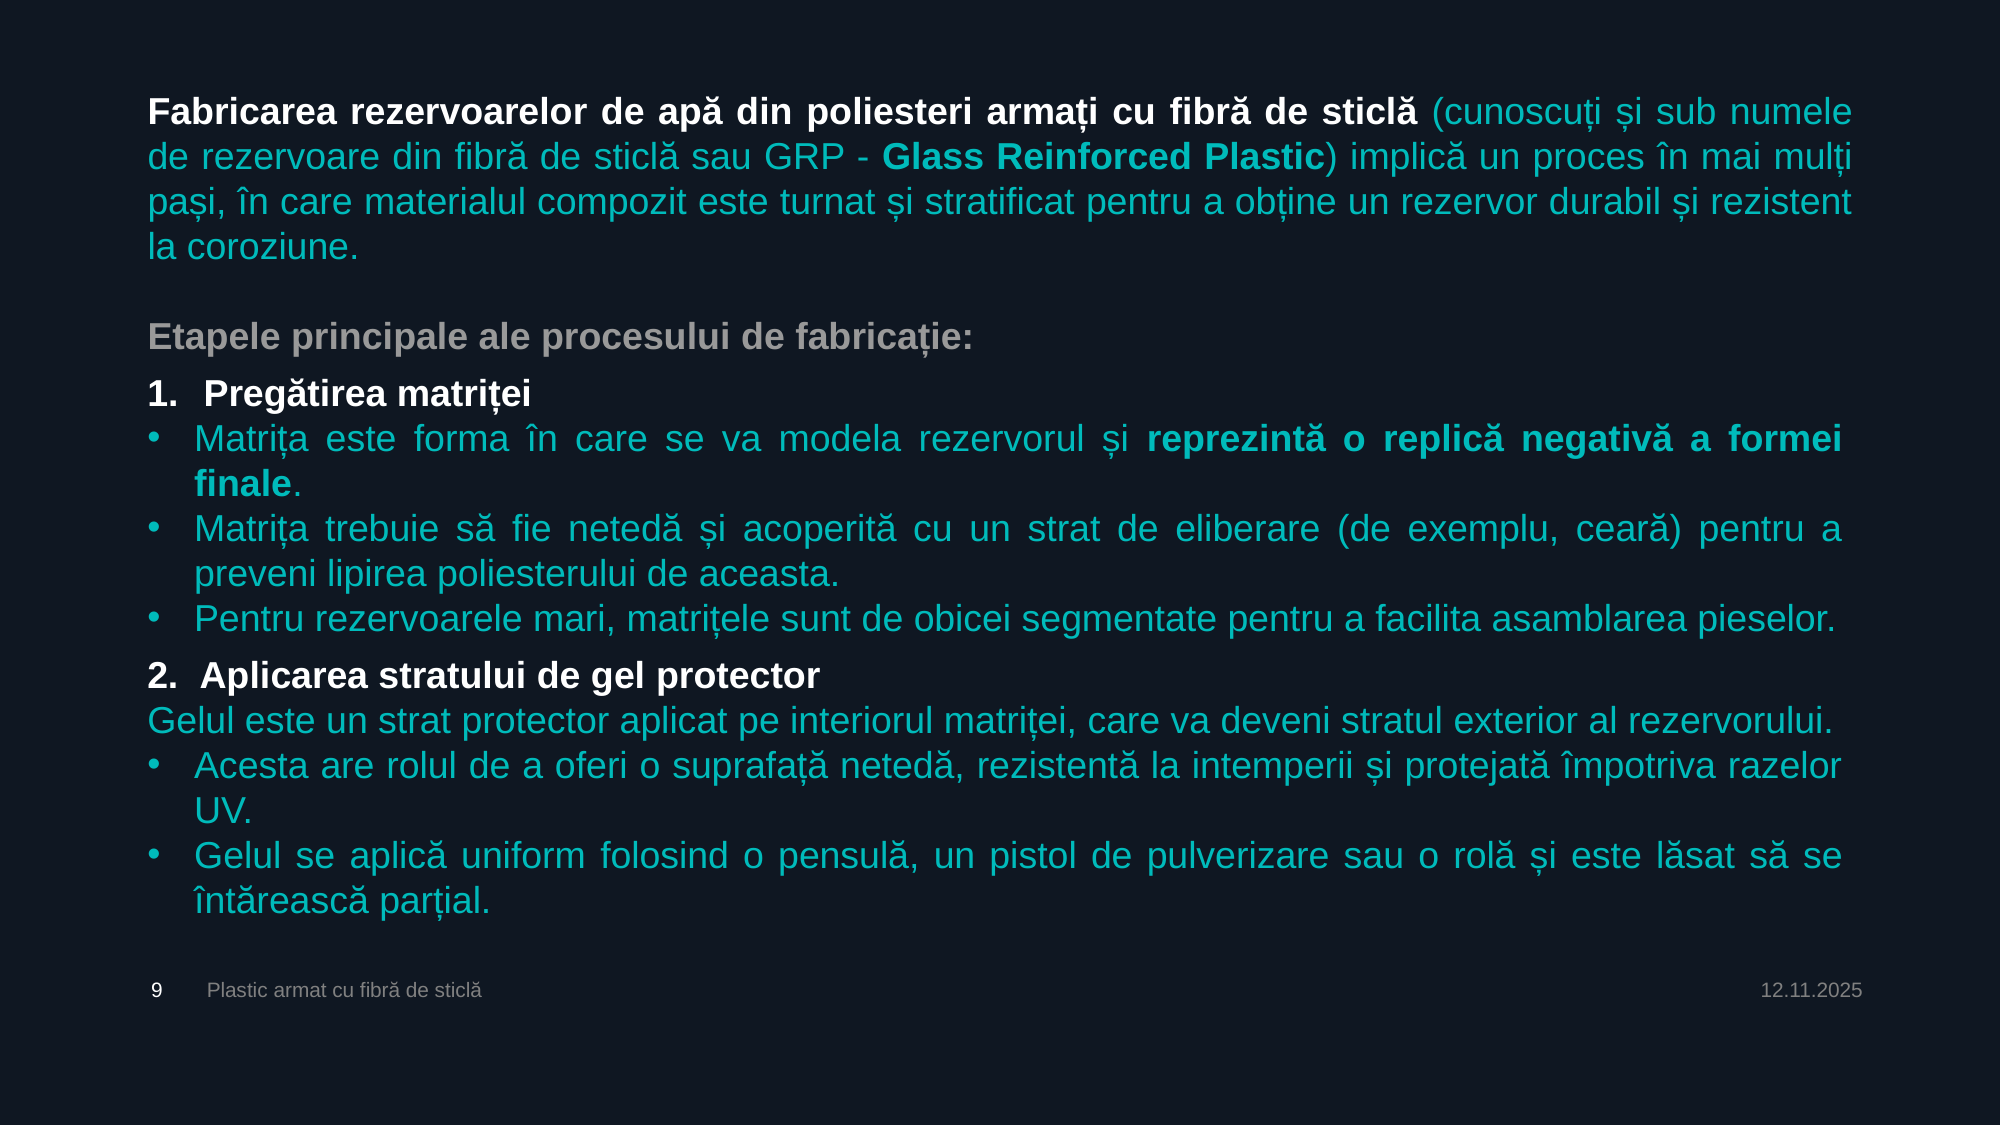

Fabricarea rezervoarelor de apă din poliesteri armați cu fibră de sticlă (cunoscuți și sub numele de rezervoare din fibră de sticlă sau GRP - Glass Reinforced Plastic) implică un proces în mai mulți pași, în care materialul compozit este turnat și stratificat pentru a obține un rezervor durabil și rezistent la coroziune.

Etapele principale ale procesului de fabricație:
Pregătirea matriței
Matrița este forma în care se va modela rezervorul și reprezintă o replică negativă a formei finale.
Matrița trebuie să fie netedă și acoperită cu un strat de eliberare (de exemplu, ceară) pentru a preveni lipirea poliesterului de aceasta.
Pentru rezervoarele mari, matrițele sunt de obicei segmentate pentru a facilita asamblarea pieselor.
2.  Aplicarea stratului de gel protector
Gelul este un strat protector aplicat pe interiorul matriței, care va deveni stratul exterior al rezervorului.
Acesta are rolul de a oferi o suprafață netedă, rezistentă la intemperii și protejată împotriva razelor UV.
Gelul se aplică uniform folosind o pensulă, un pistol de pulverizare sau o rolă și este lăsat să se întărească parțial.
Plastic armat cu fibră de sticlă
12.11.2025
9